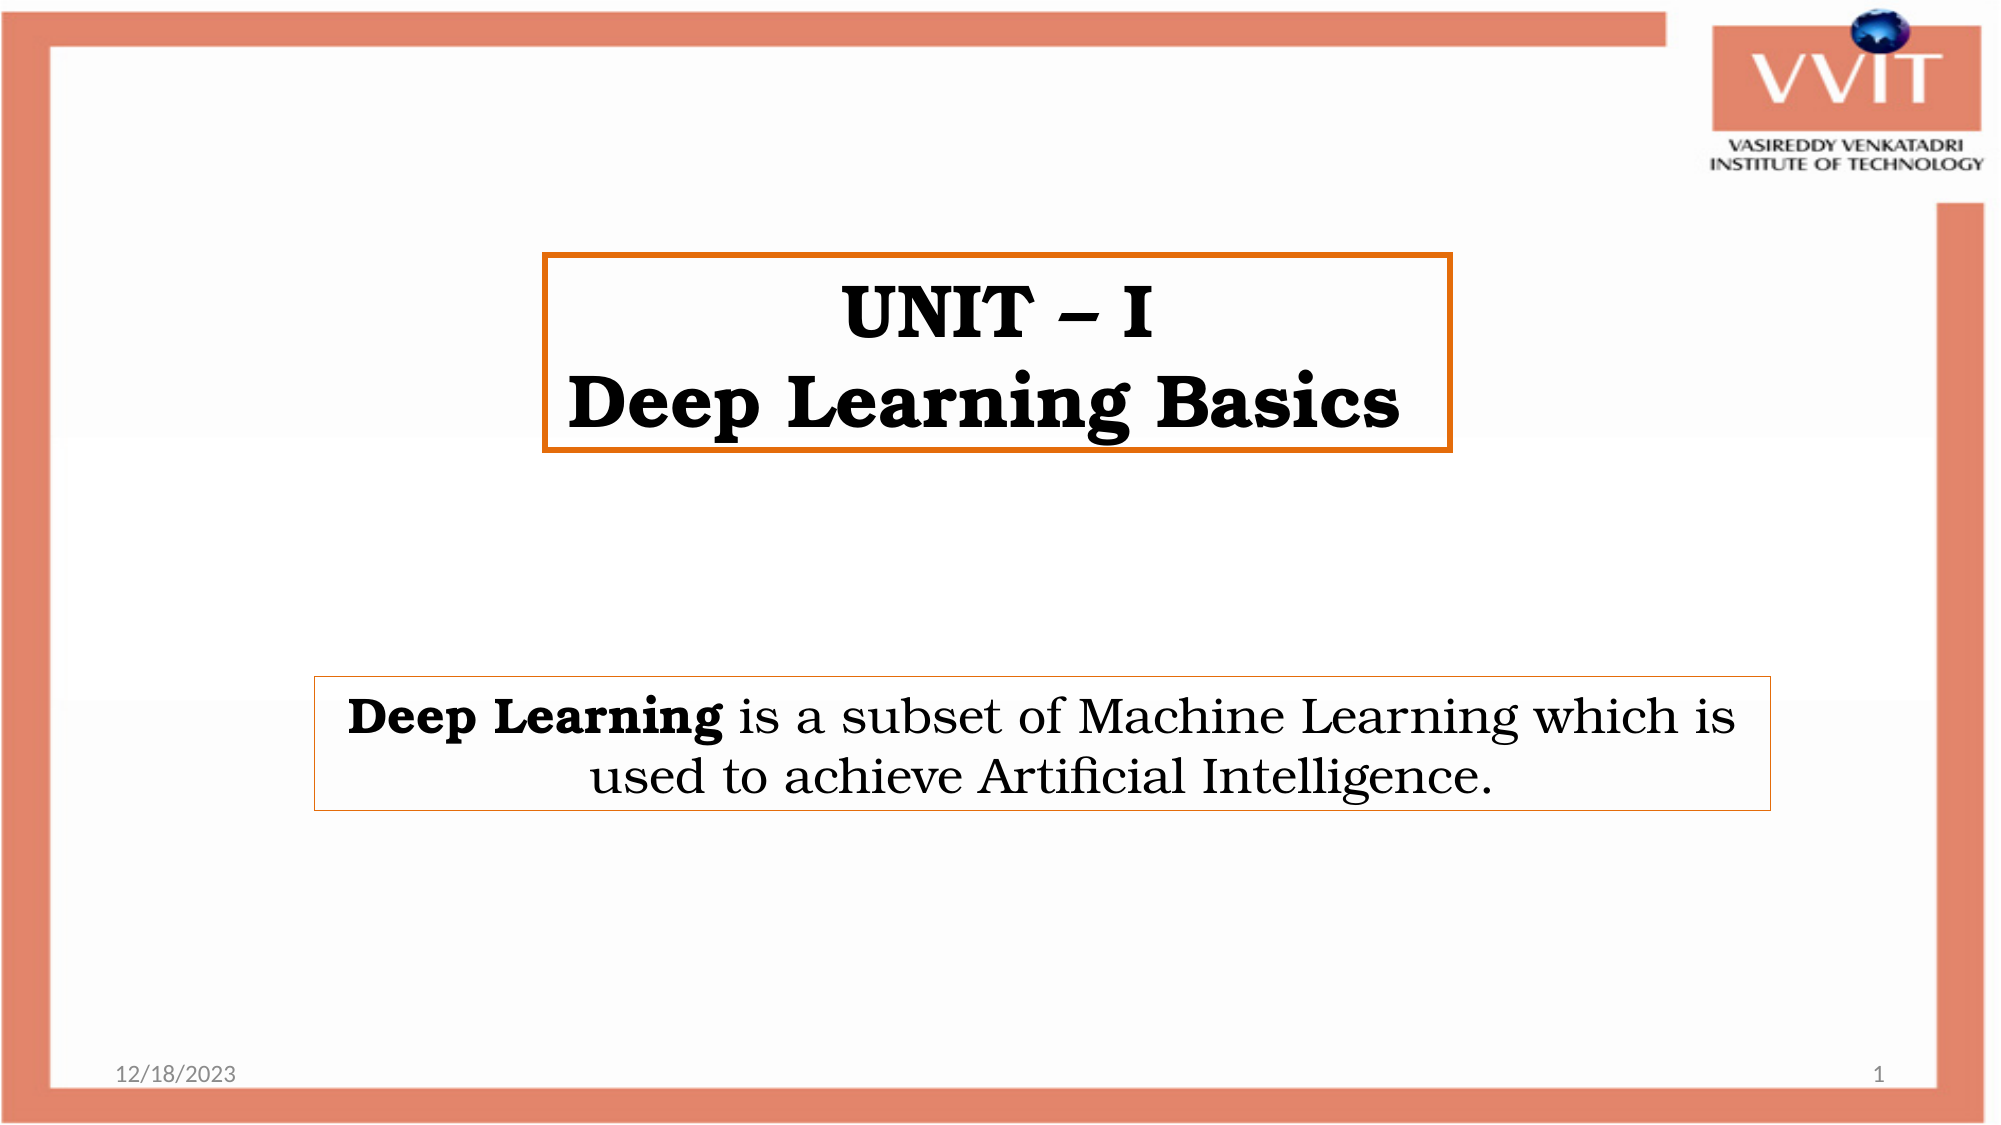

UNIT – I
Deep Learning Basics
Deep Learning is a subset of Machine Learning which is used to achieve Artificial Intelligence.
12/18/2023
1